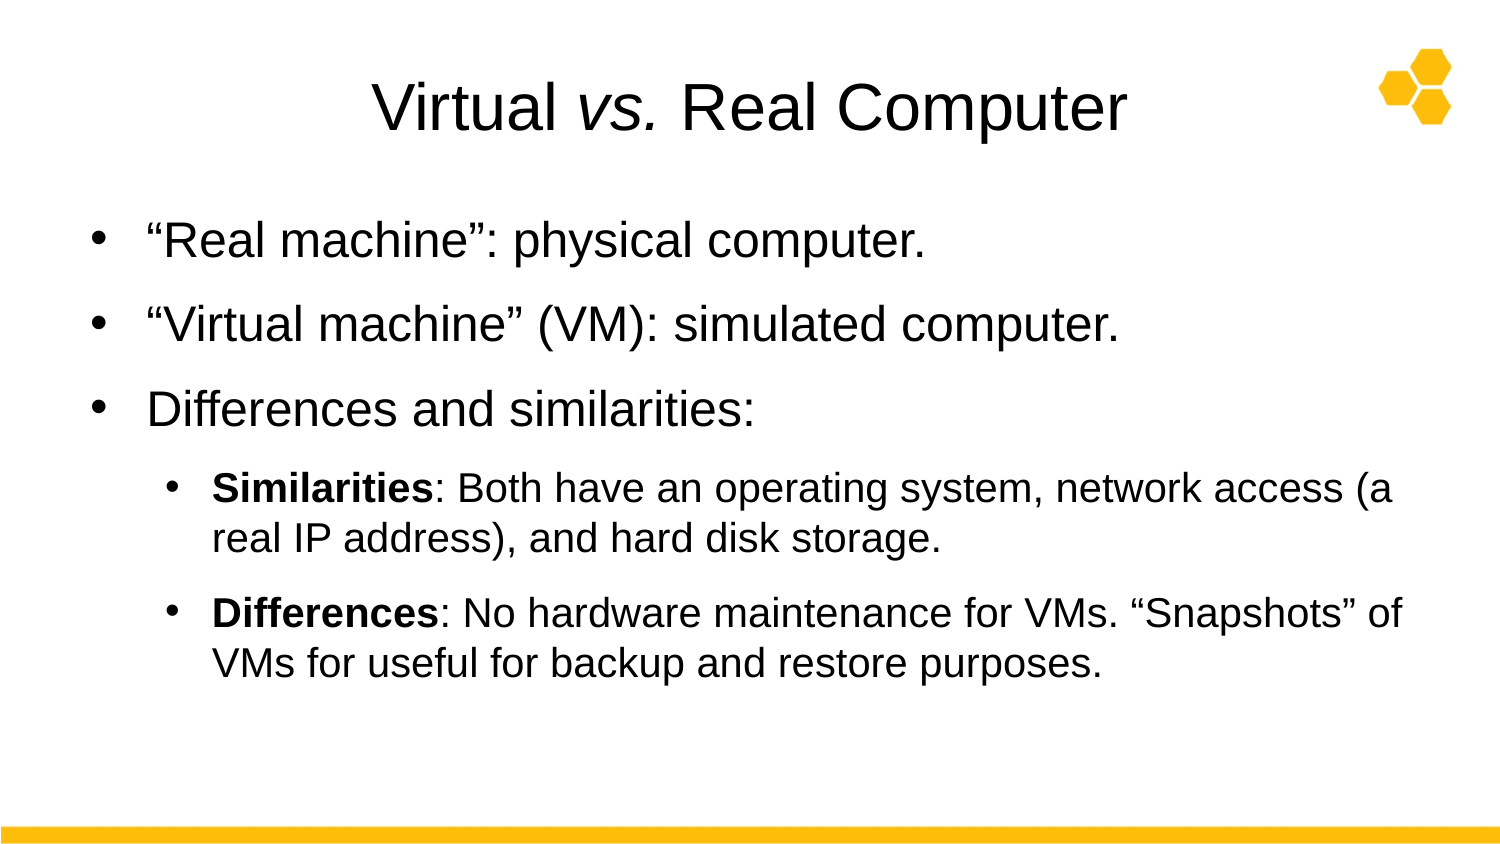

# Virtual vs. Real Computer
“Real machine”: physical computer.
“Virtual machine” (VM): simulated computer.
Differences and similarities:
Similarities: Both have an operating system, network access (a real IP address), and hard disk storage.
Differences: No hardware maintenance for VMs. “Snapshots” of VMs for useful for backup and restore purposes.